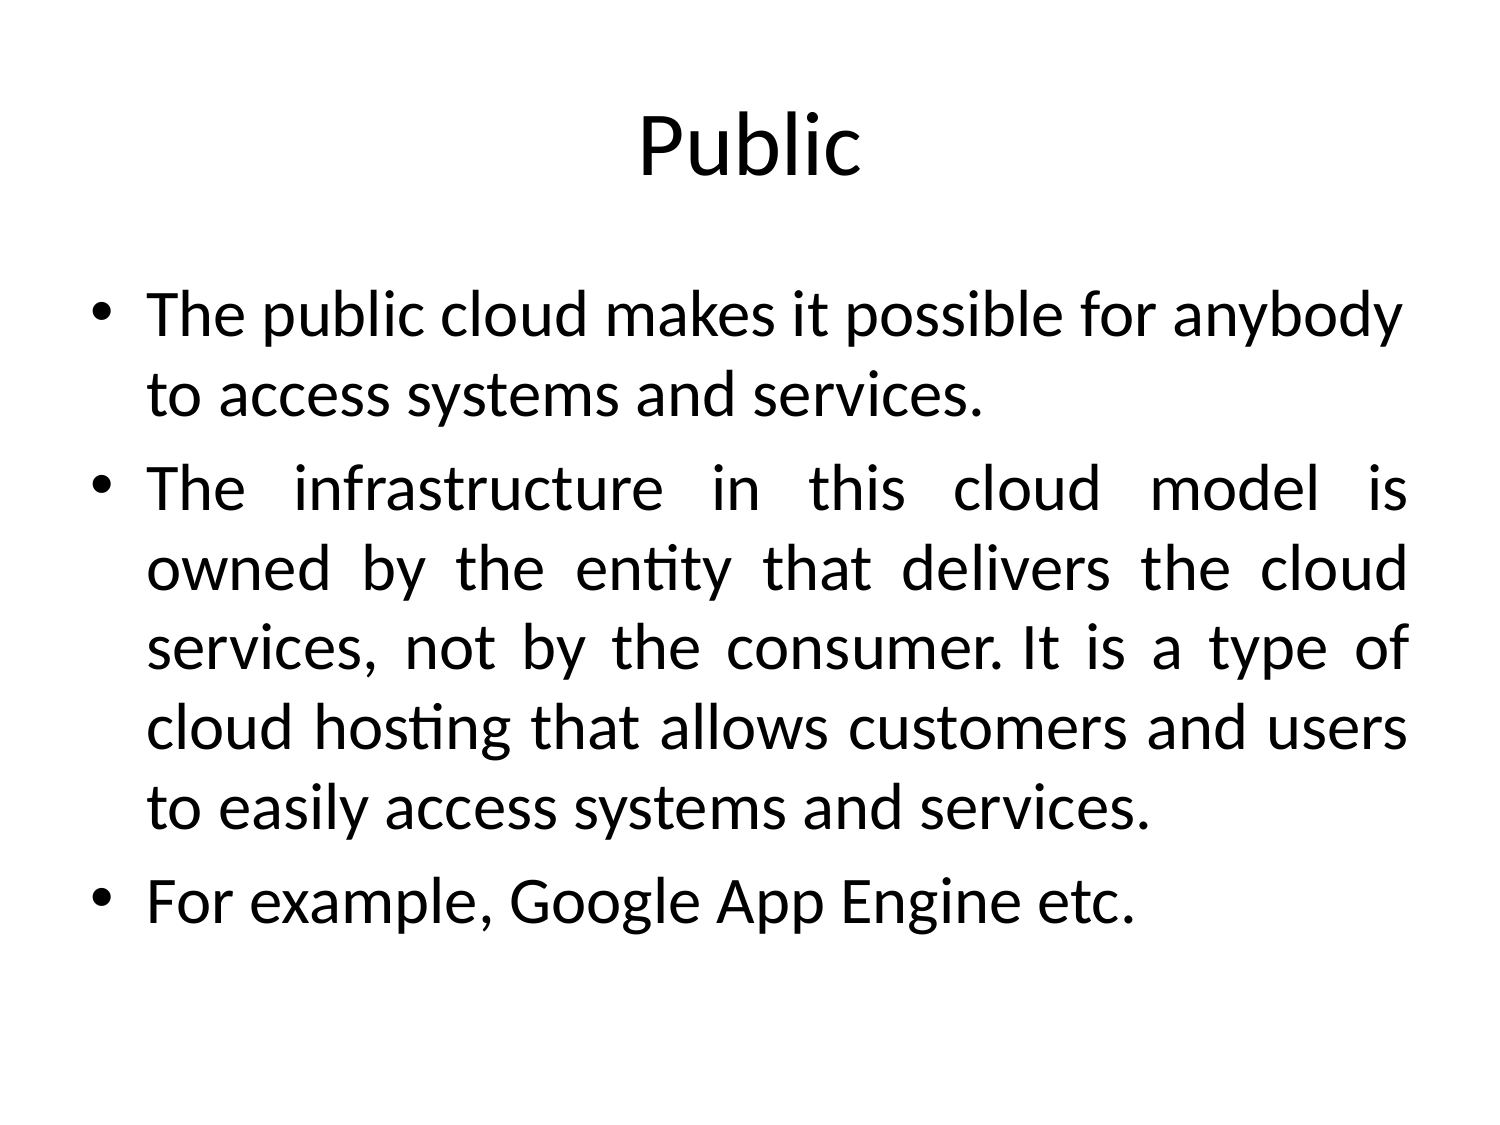

# Public
The public cloud makes it possible for anybody to access systems and services.
The infrastructure in this cloud model is owned by the entity that delivers the cloud services, not by the consumer. It is a type of cloud hosting that allows customers and users to easily access systems and services.
For example, Google App Engine etc.